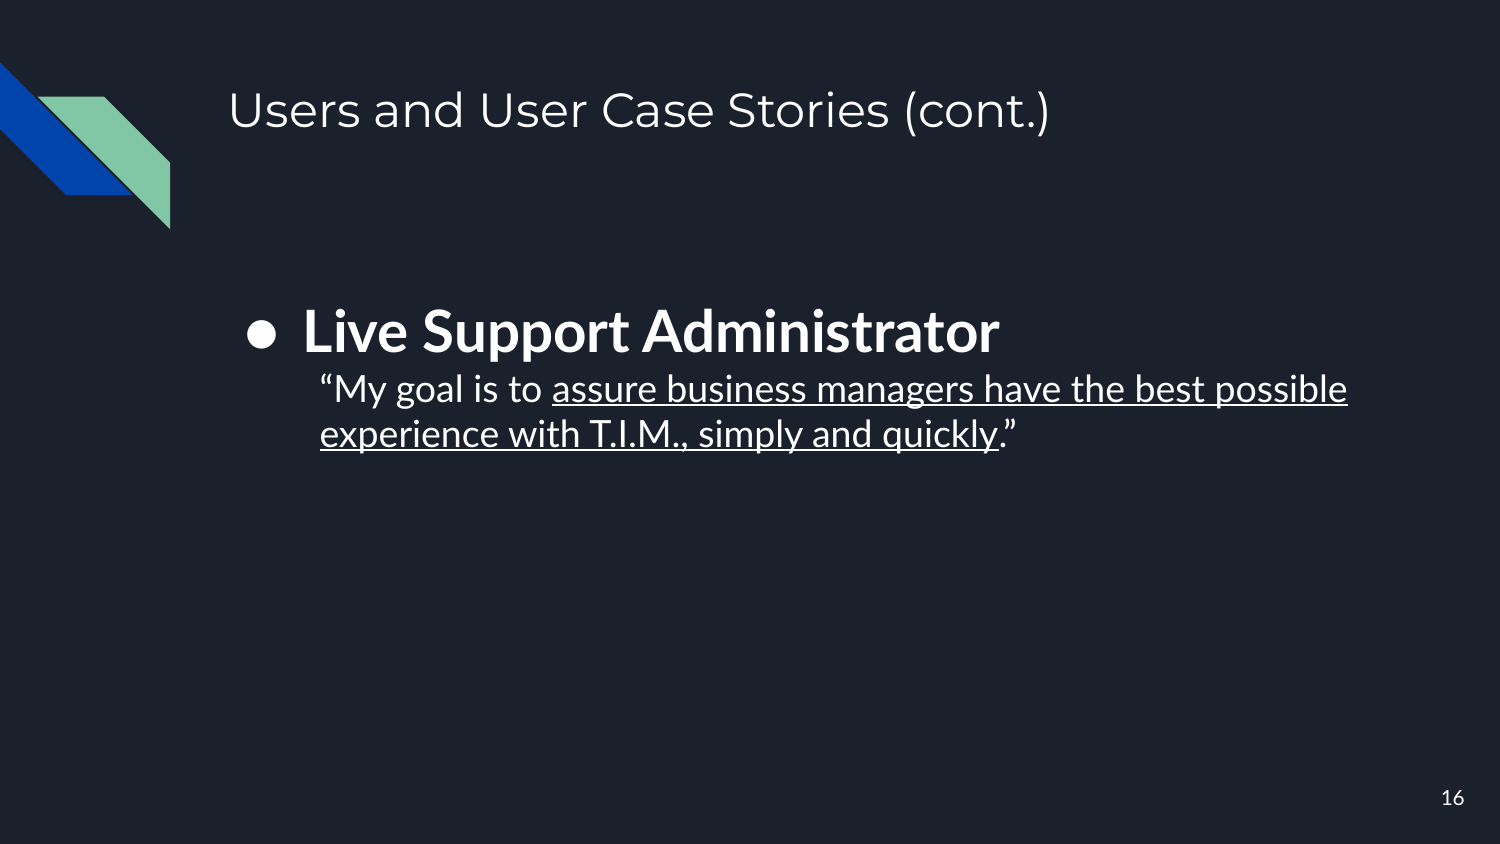

# Users and User Case Stories (cont.)
Live Support Administrator
“My goal is to assure business managers have the best possible experience with T.I.M., simply and quickly.”
16